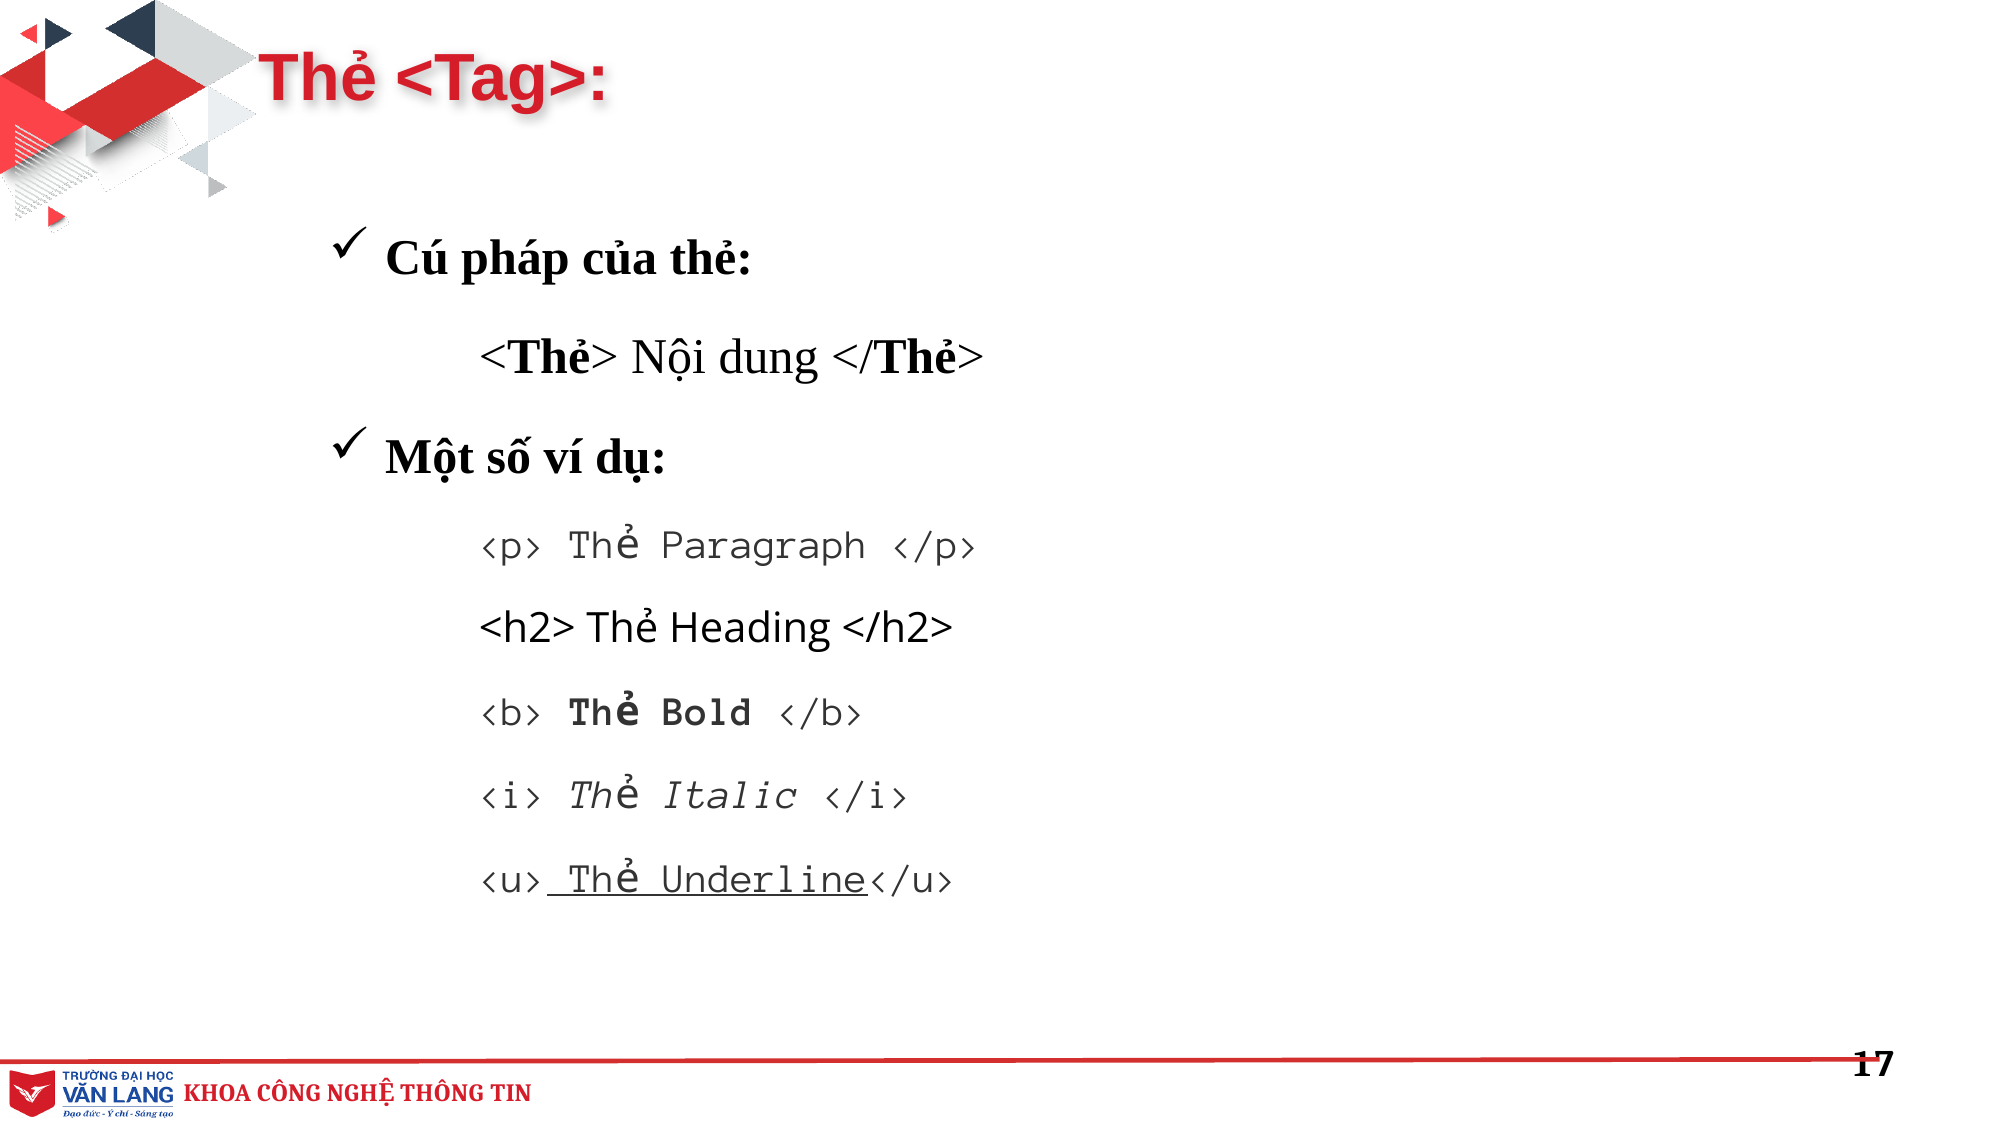

Thẻ <Tag>:
Cú pháp của thẻ:
	<Thẻ> Nội dung </Thẻ>
Một số ví dụ:
	<p> Thẻ Paragraph </p>
	<h2> Thẻ Heading </h2>
	<b> Thẻ Bold </b>
	<i> Thẻ Italic </i>
	<u> Thẻ Underline</u>